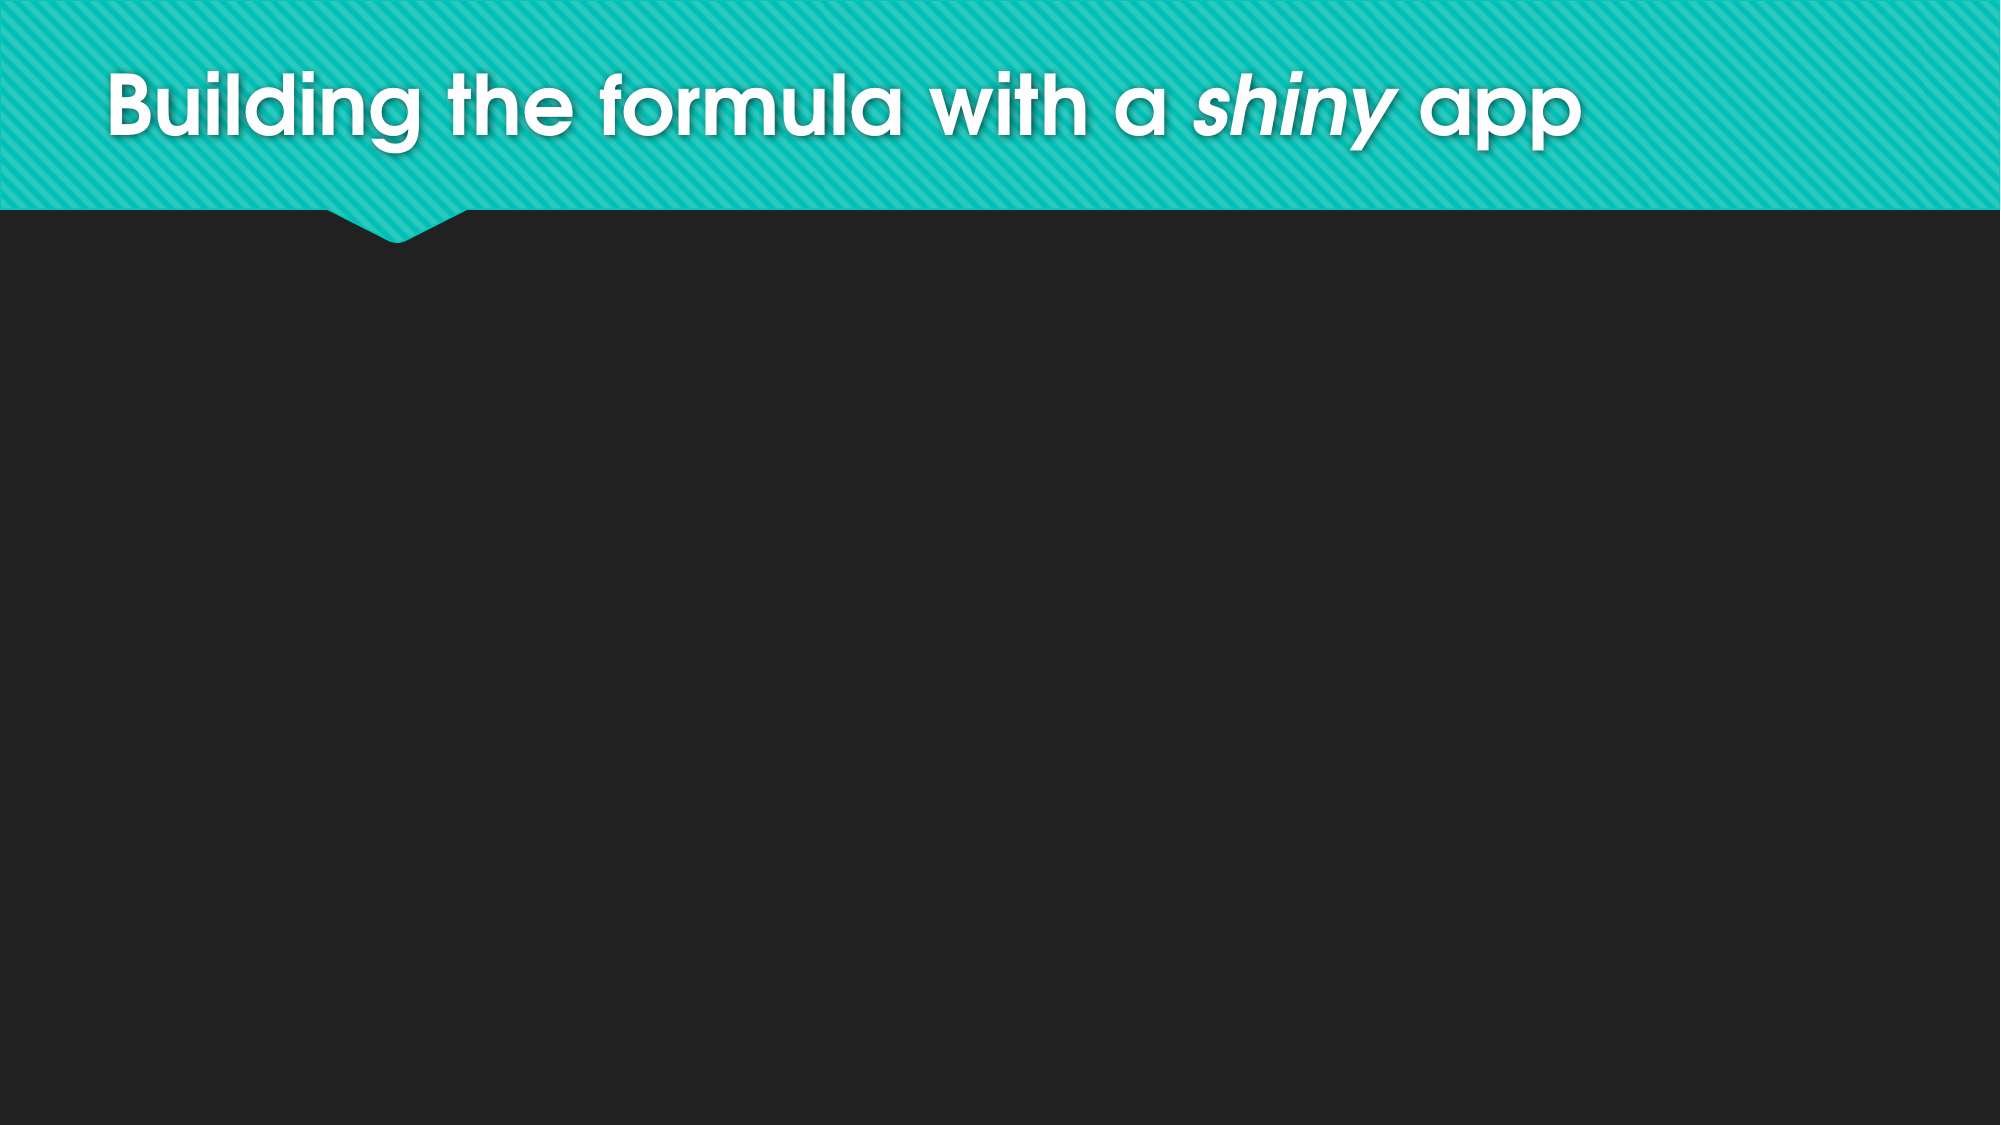

# Building the formula with a shiny app